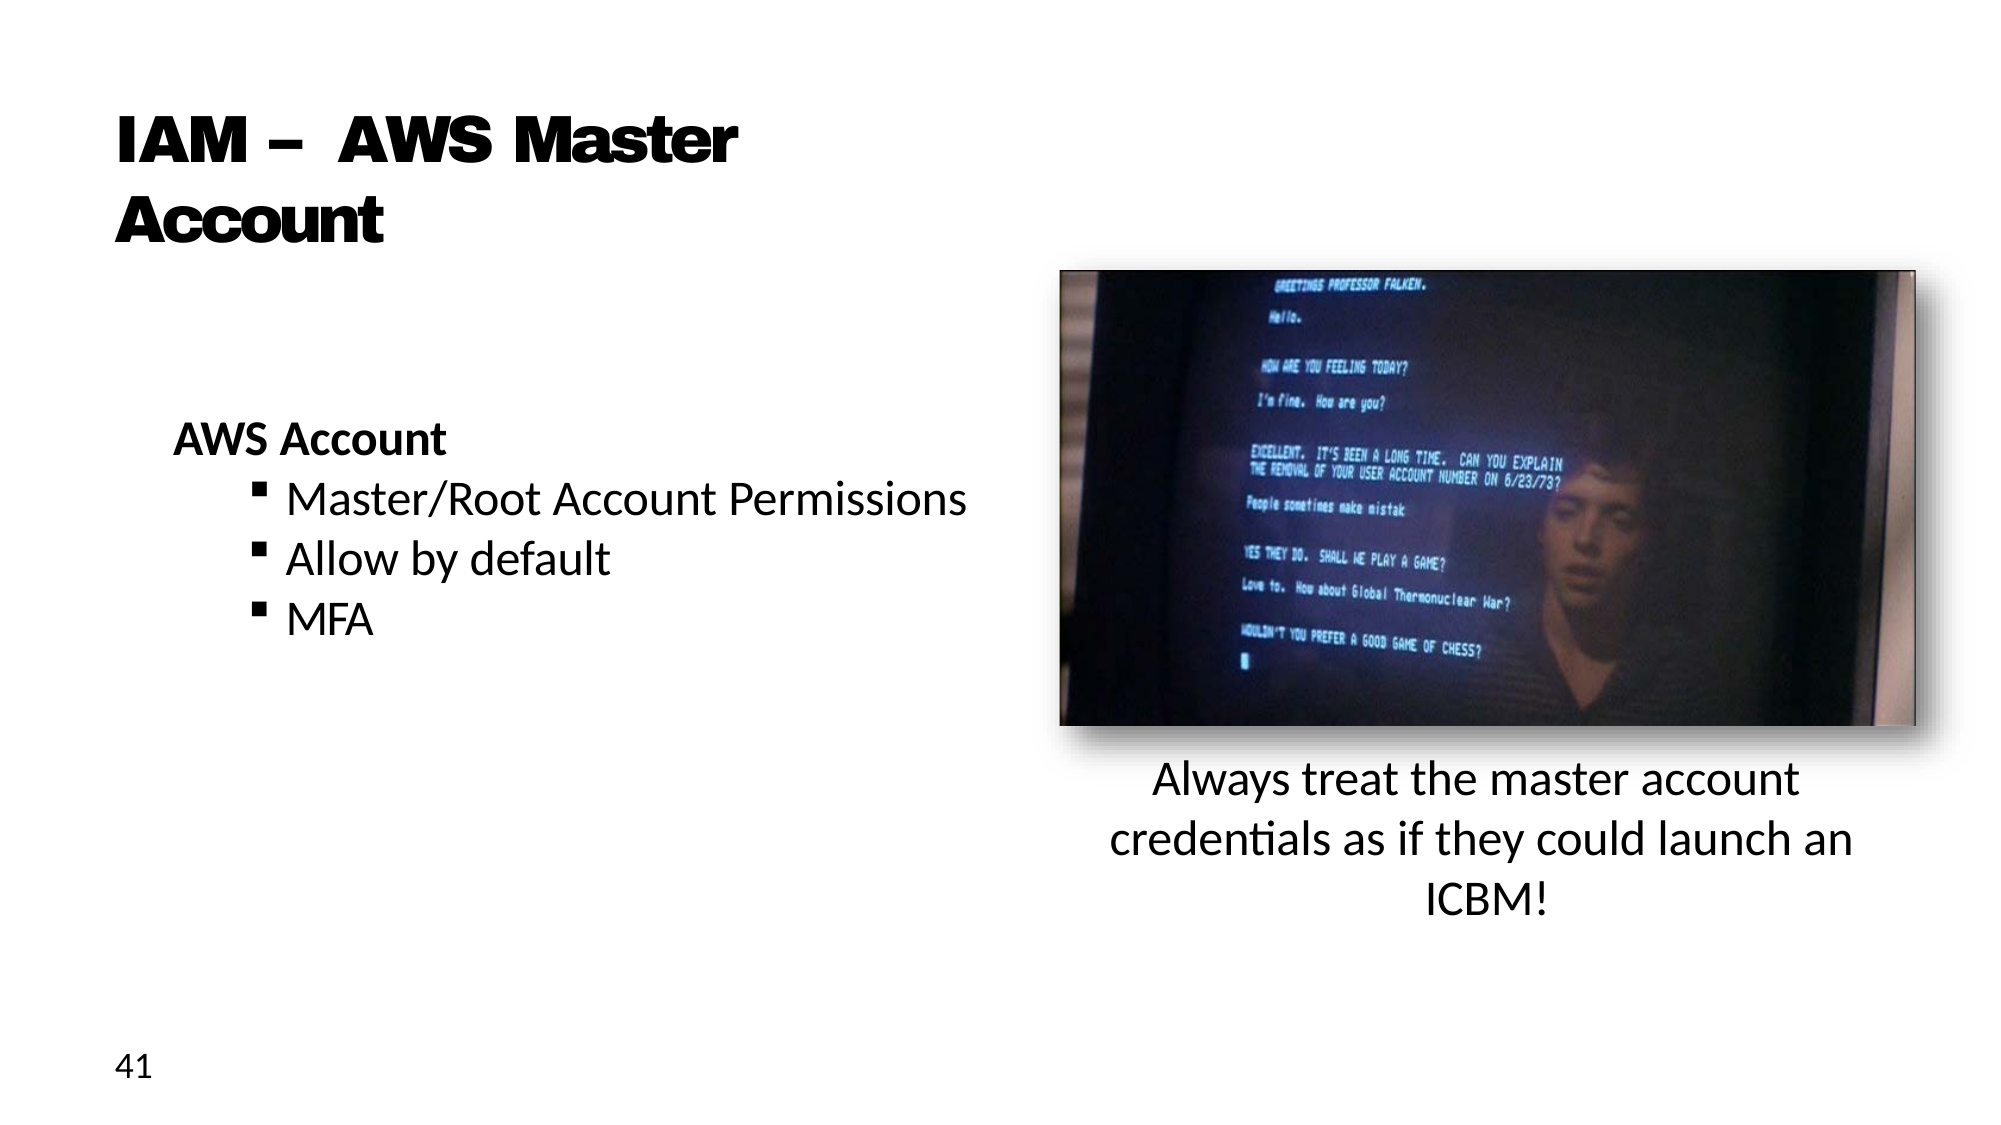

# IAM – AWS Master Account

AWS Account
Master/Root Account Permissions
Allow by default
MFA

Always treat the master account  credentials as if they could launch an  ICBM!
41